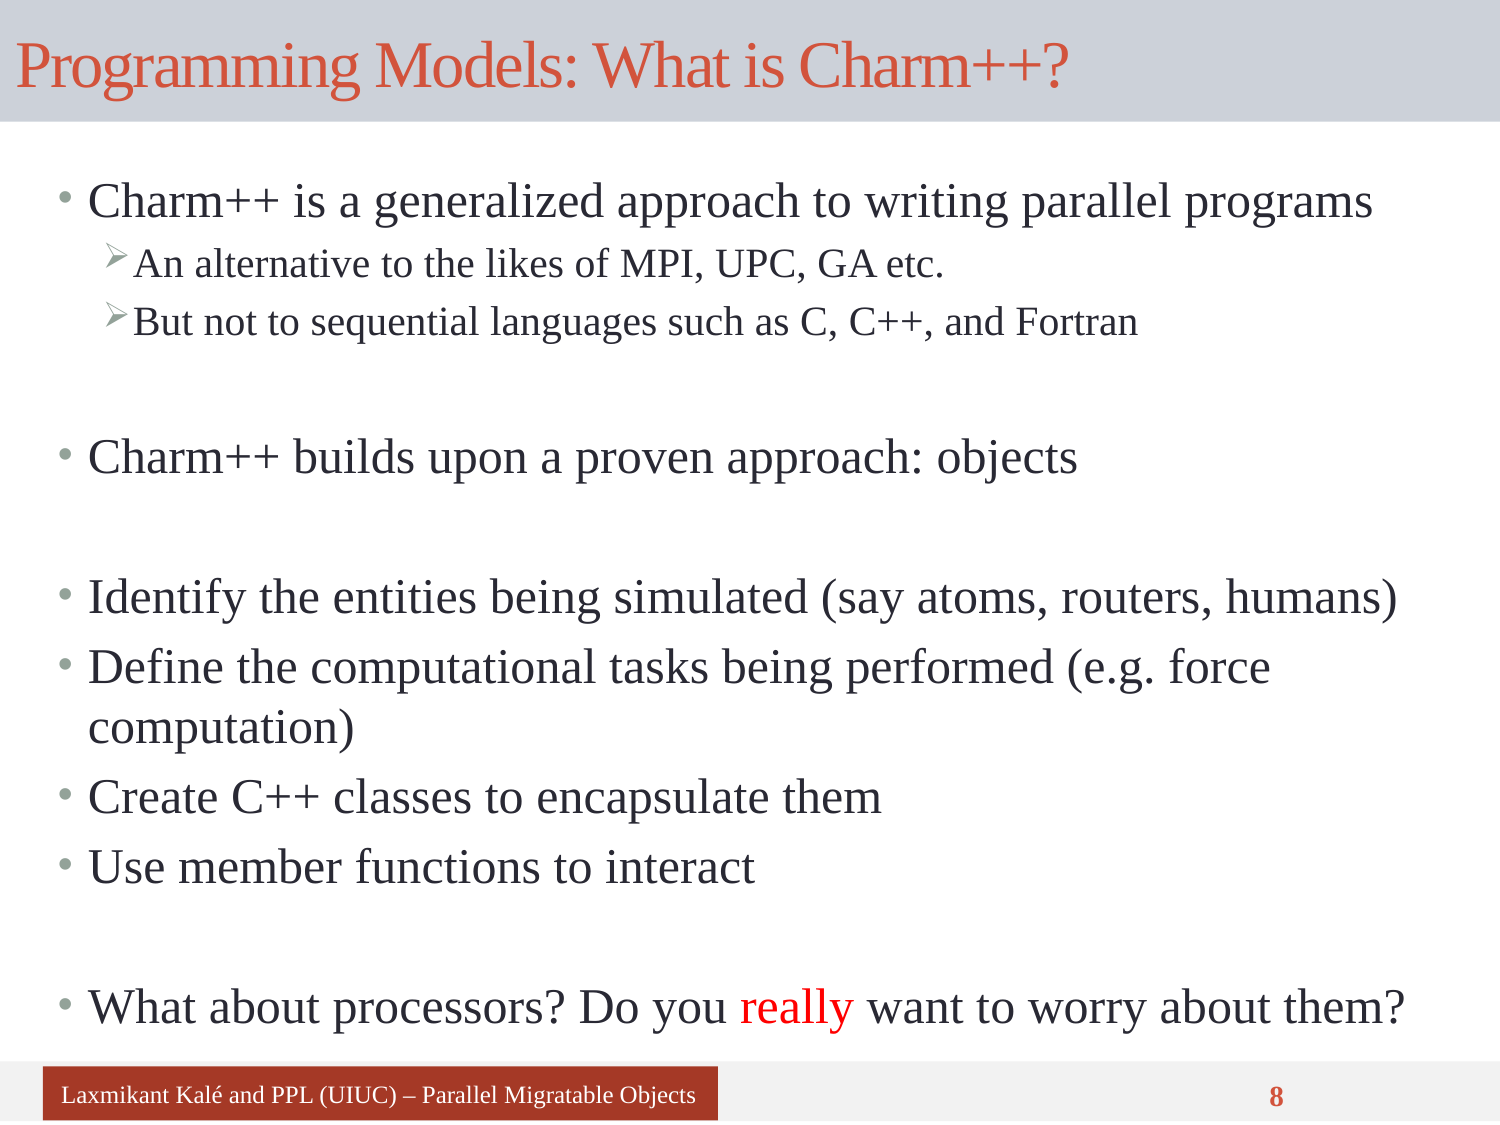

# Programming Models: What is Charm++?
Charm++ is a generalized approach to writing parallel programs
An alternative to the likes of MPI, UPC, GA etc.
But not to sequential languages such as C, C++, and Fortran

Charm++ builds upon a proven approach: objects

Identify the entities being simulated (say atoms, routers, humans)
Define the computational tasks being performed (e.g. force computation)
Create C++ classes to encapsulate them
Use member functions to interact

What about processors? Do you really want to worry about them?
Laxmikant Kalé and PPL (UIUC) – Parallel Migratable Objects
8